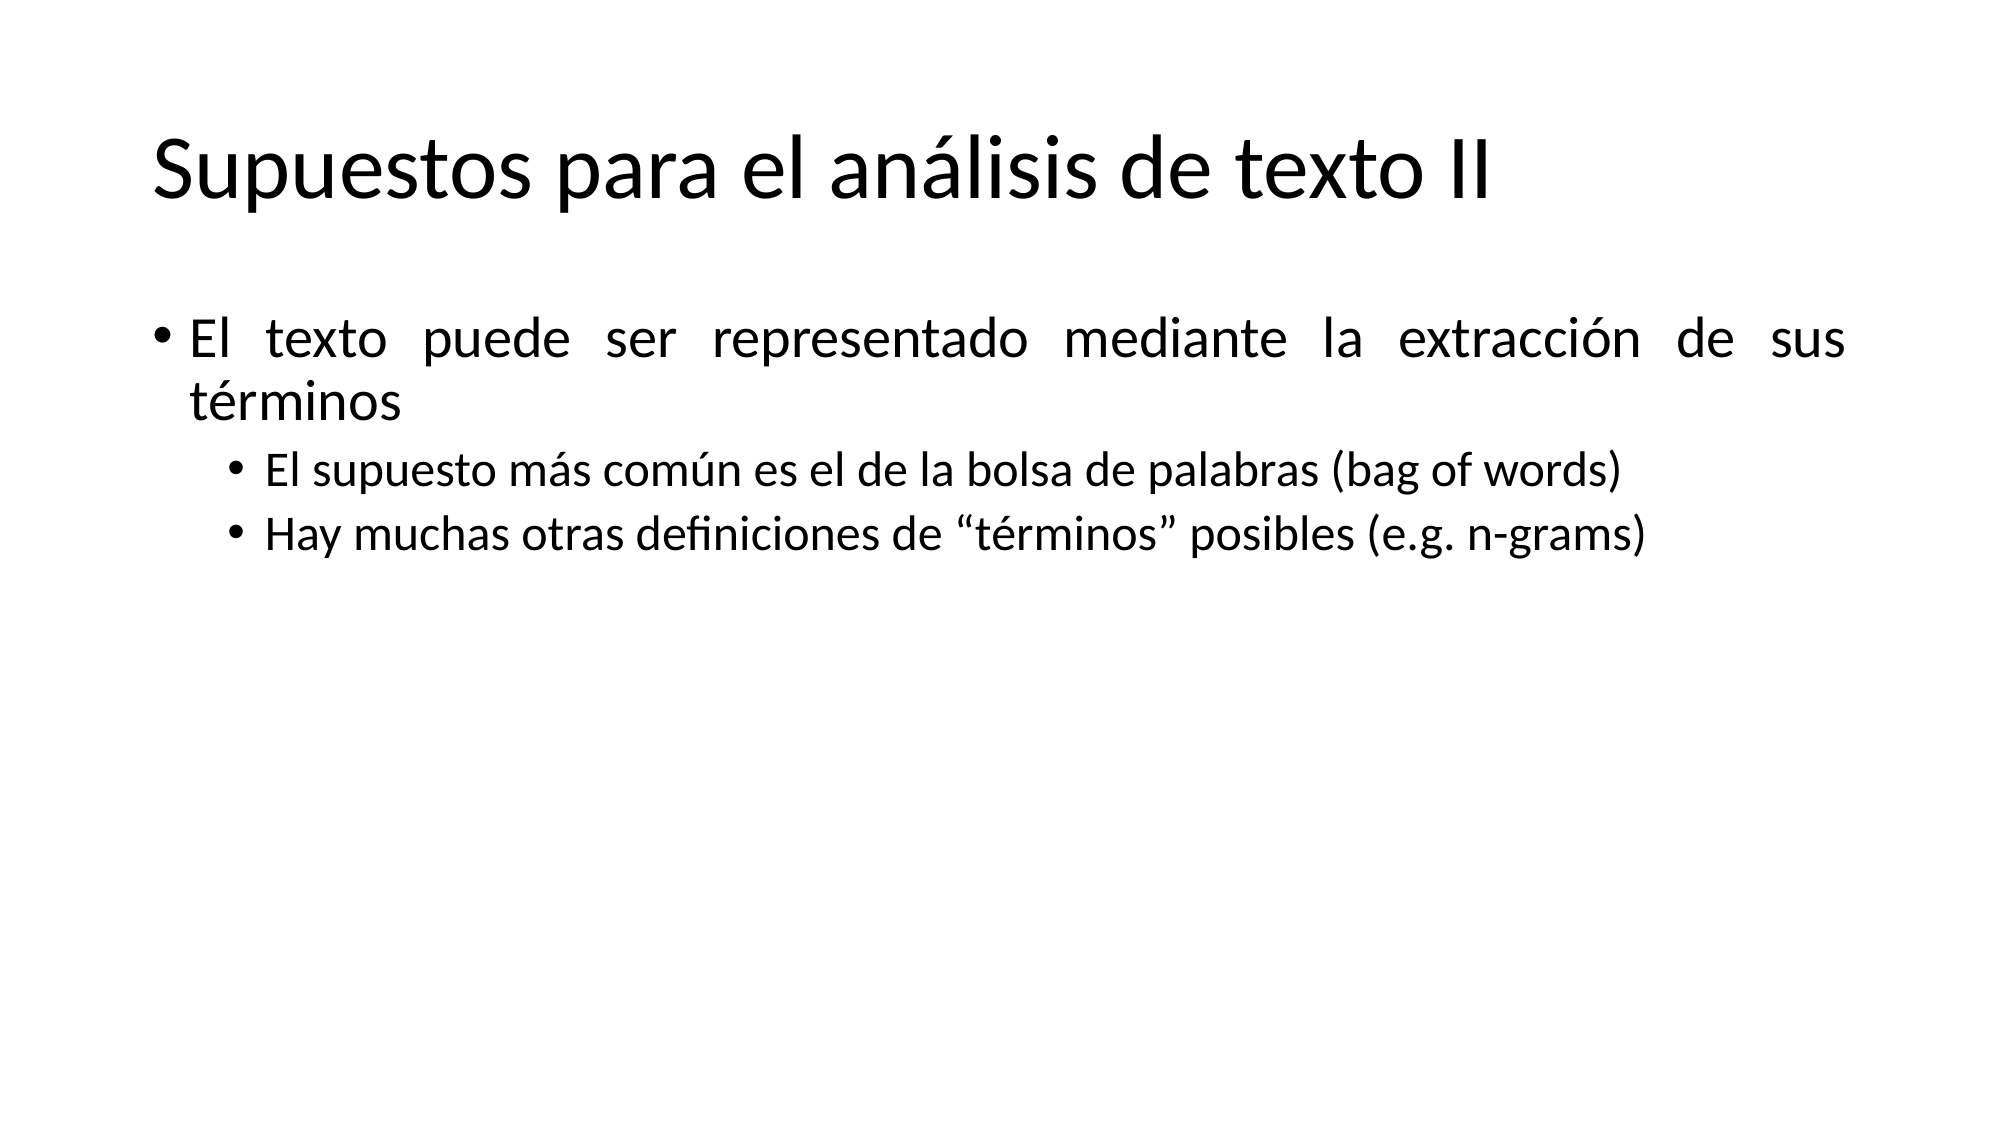

# Supuestos para el análisis de texto II
El texto puede ser representado mediante la extracción de sus términos
El supuesto más común es el de la bolsa de palabras (bag of words)
Hay muchas otras definiciones de “términos” posibles (e.g. n-grams)